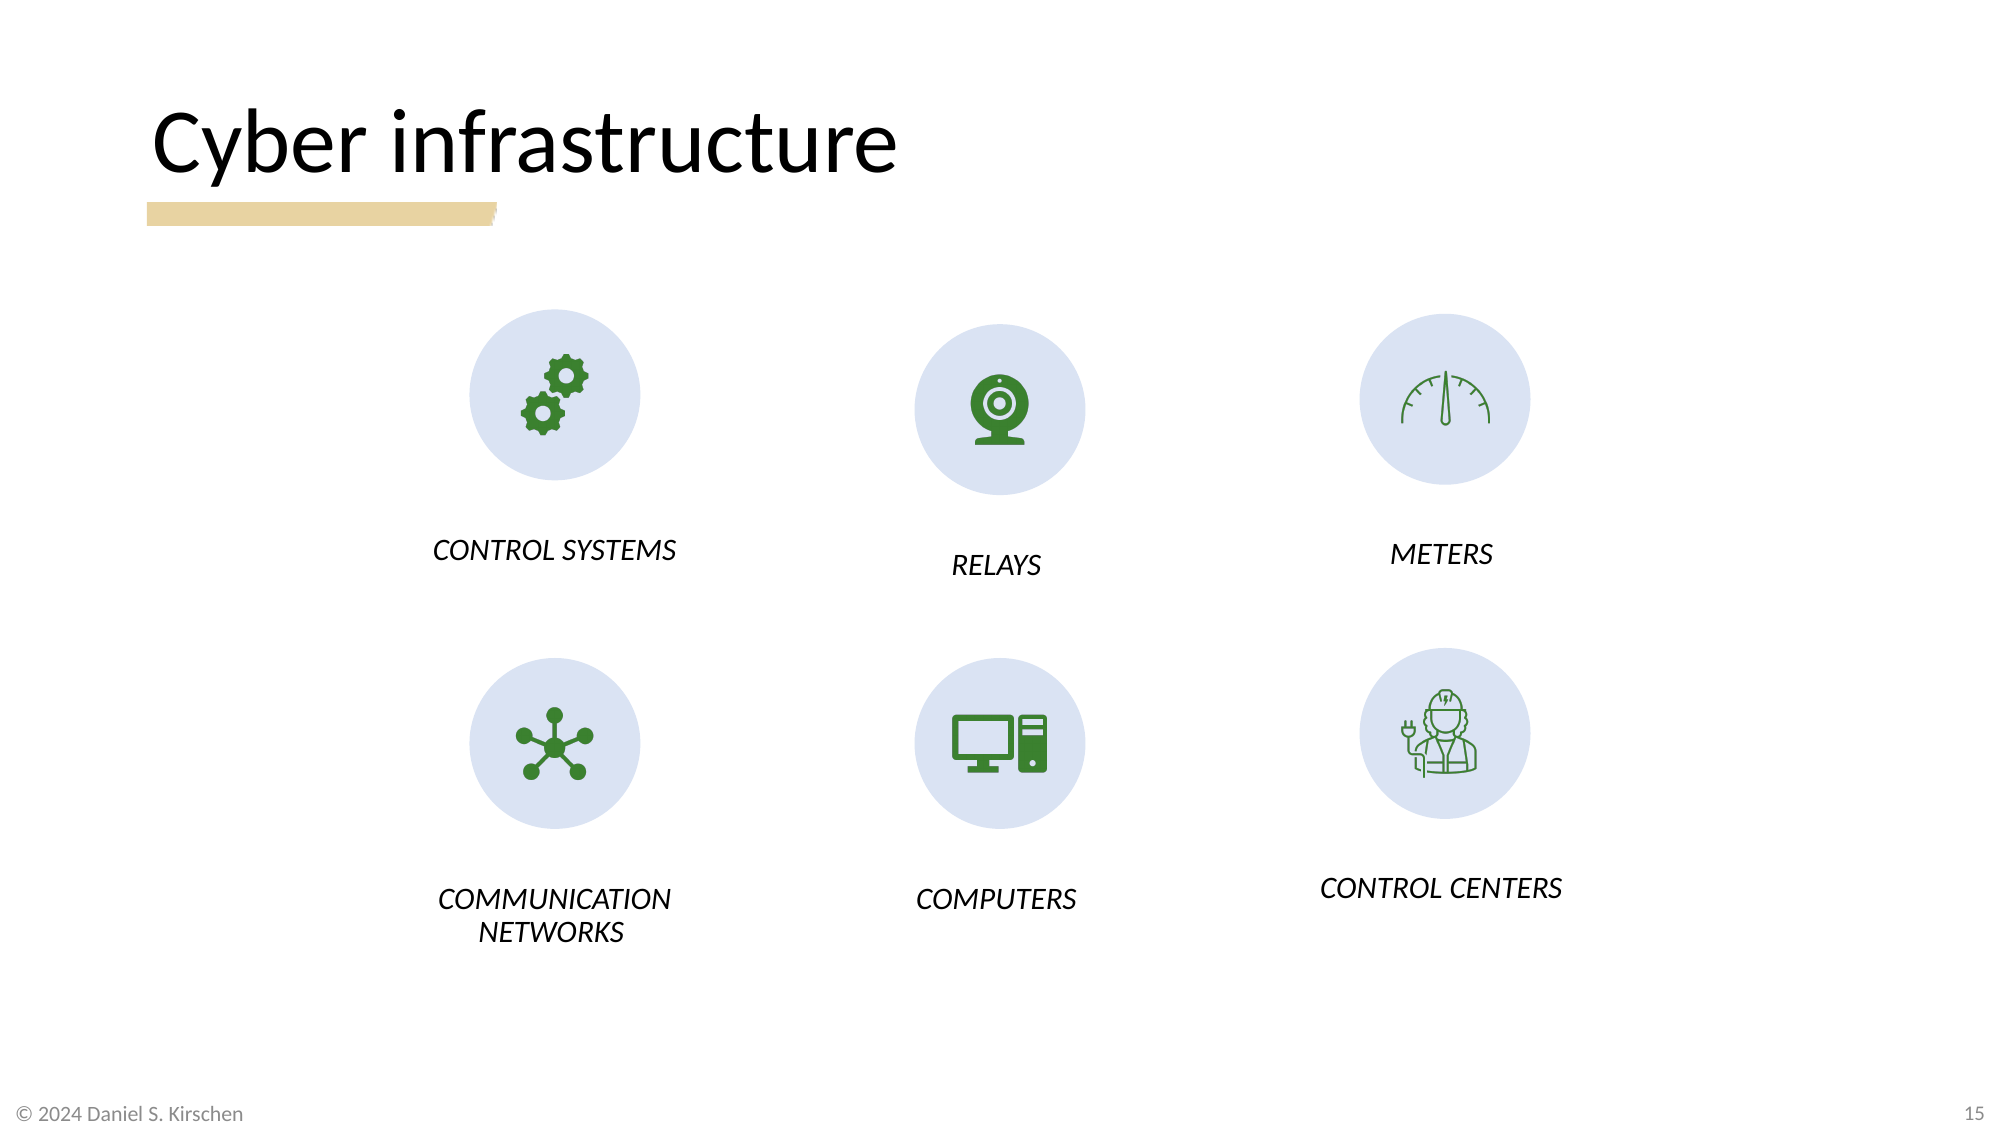

# Cyber infrastructure

Control systems

Meters

Relays

Control centers

Communication networks

Computers
© 2024 Daniel S. Kirschen
15